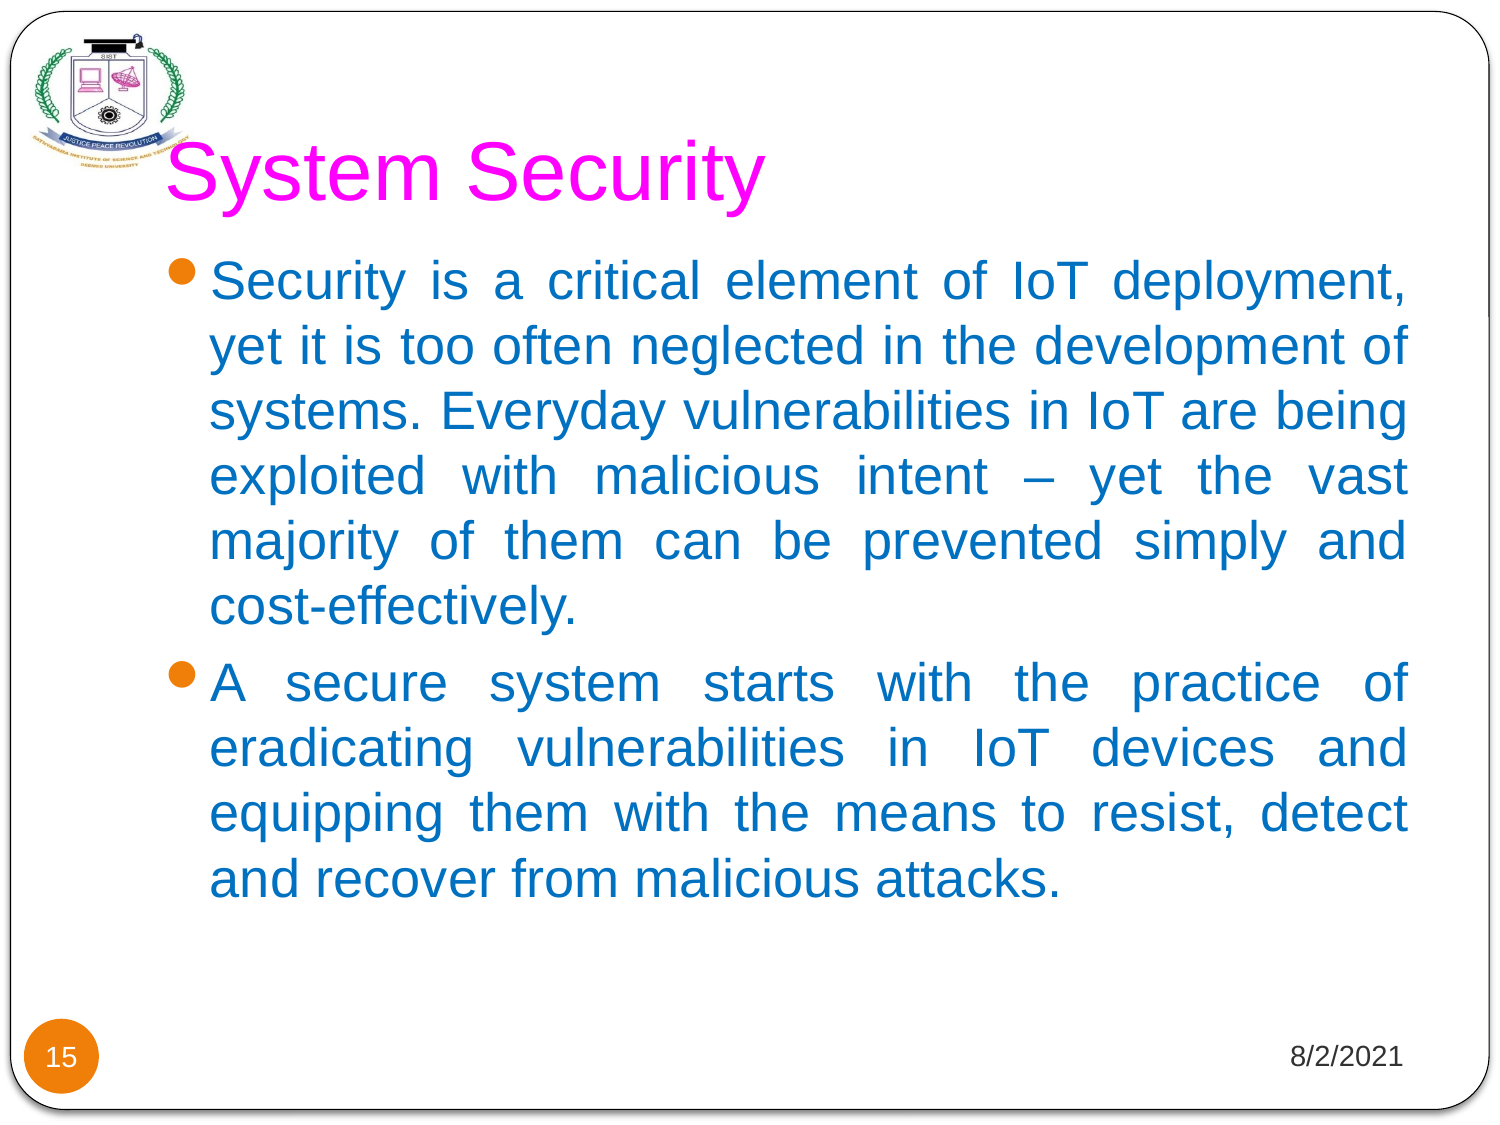

# System Security
Security is a critical element of IoT deployment, yet it is too often neglected in the development of systems. Everyday vulnerabilities in IoT are being exploited with malicious intent – yet the vast majority of them can be prevented simply and cost-effectively.
A secure system starts with the practice of eradicating vulnerabilities in IoT devices and equipping them with the means to resist, detect and recover from malicious attacks.

8/2/2021
15